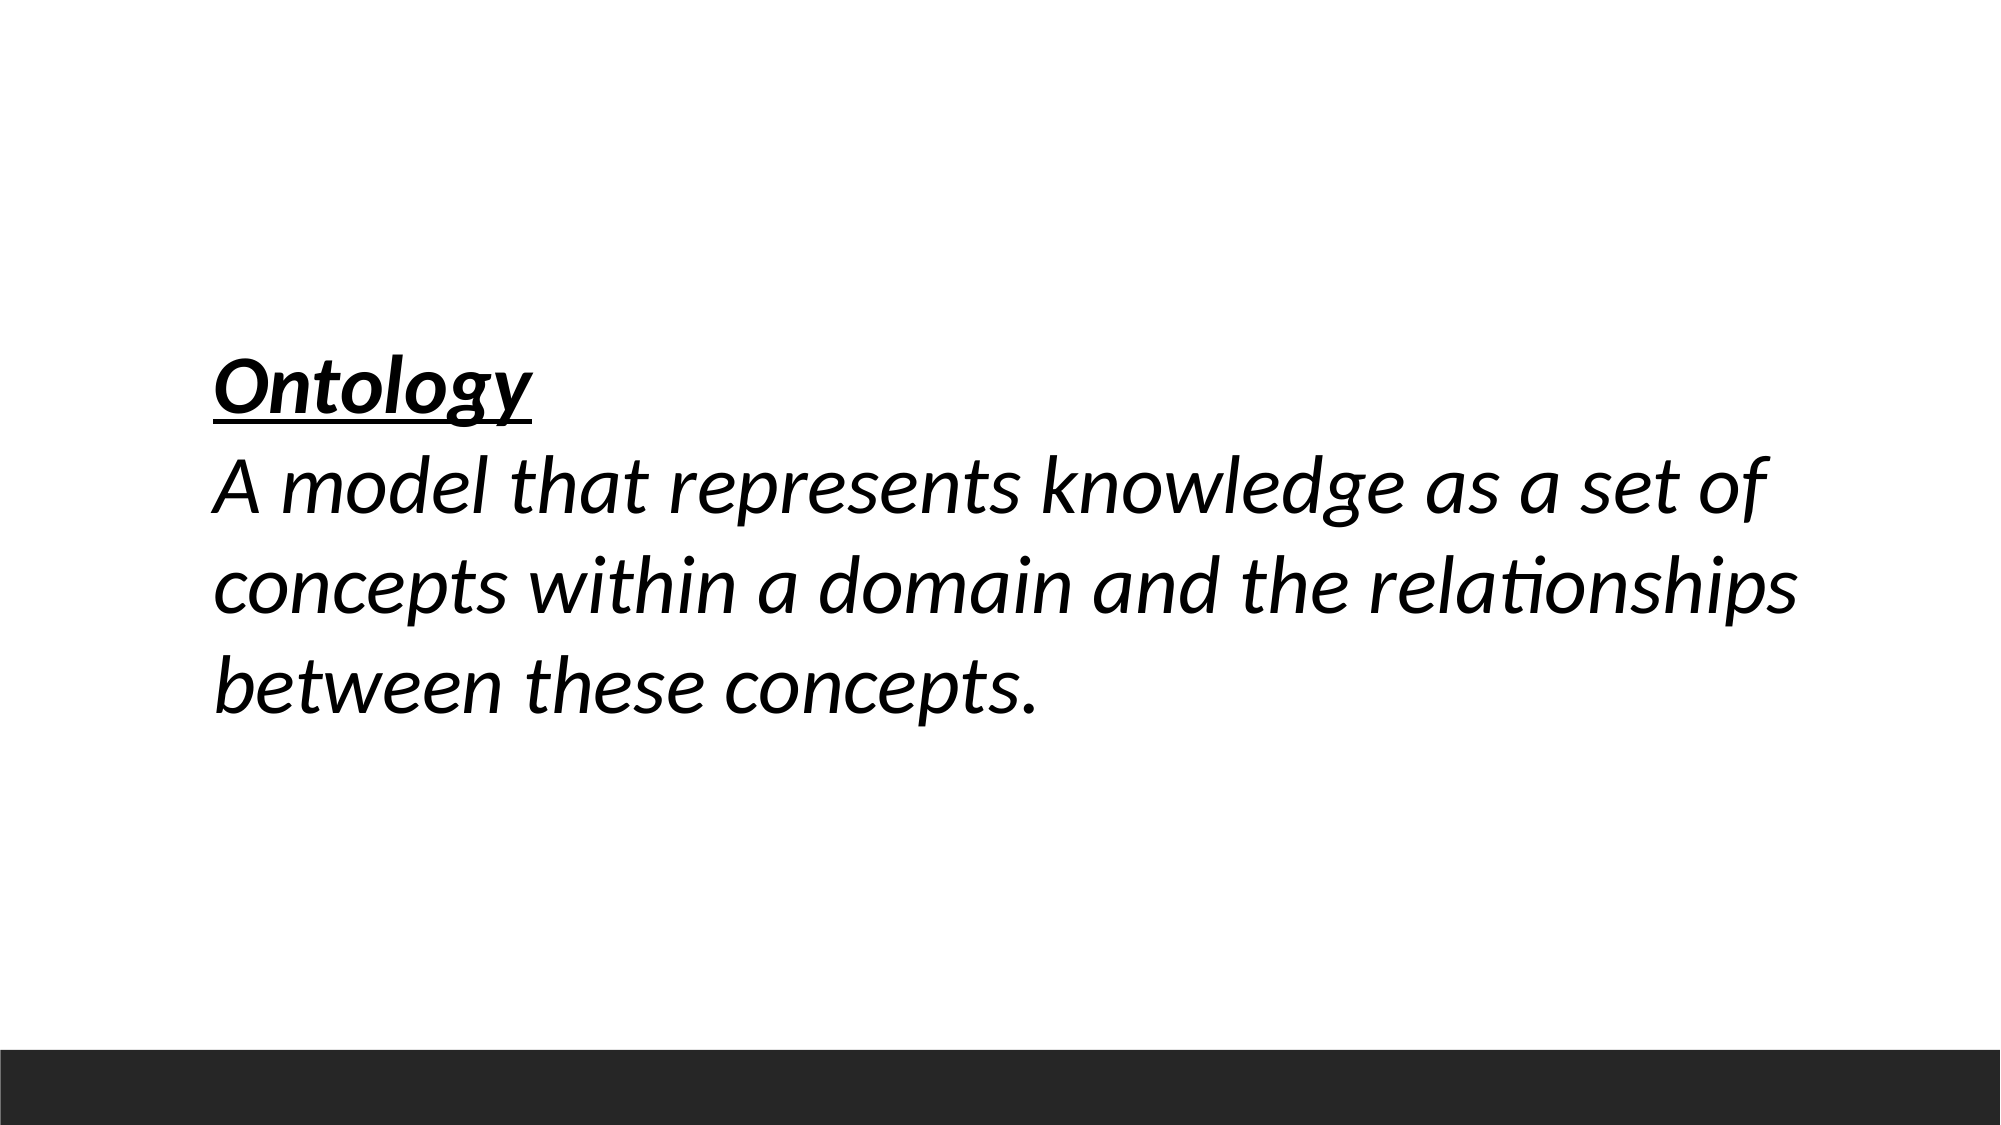

Ontology
A model that represents knowledge as a set of concepts within a domain and the relationships between these concepts.